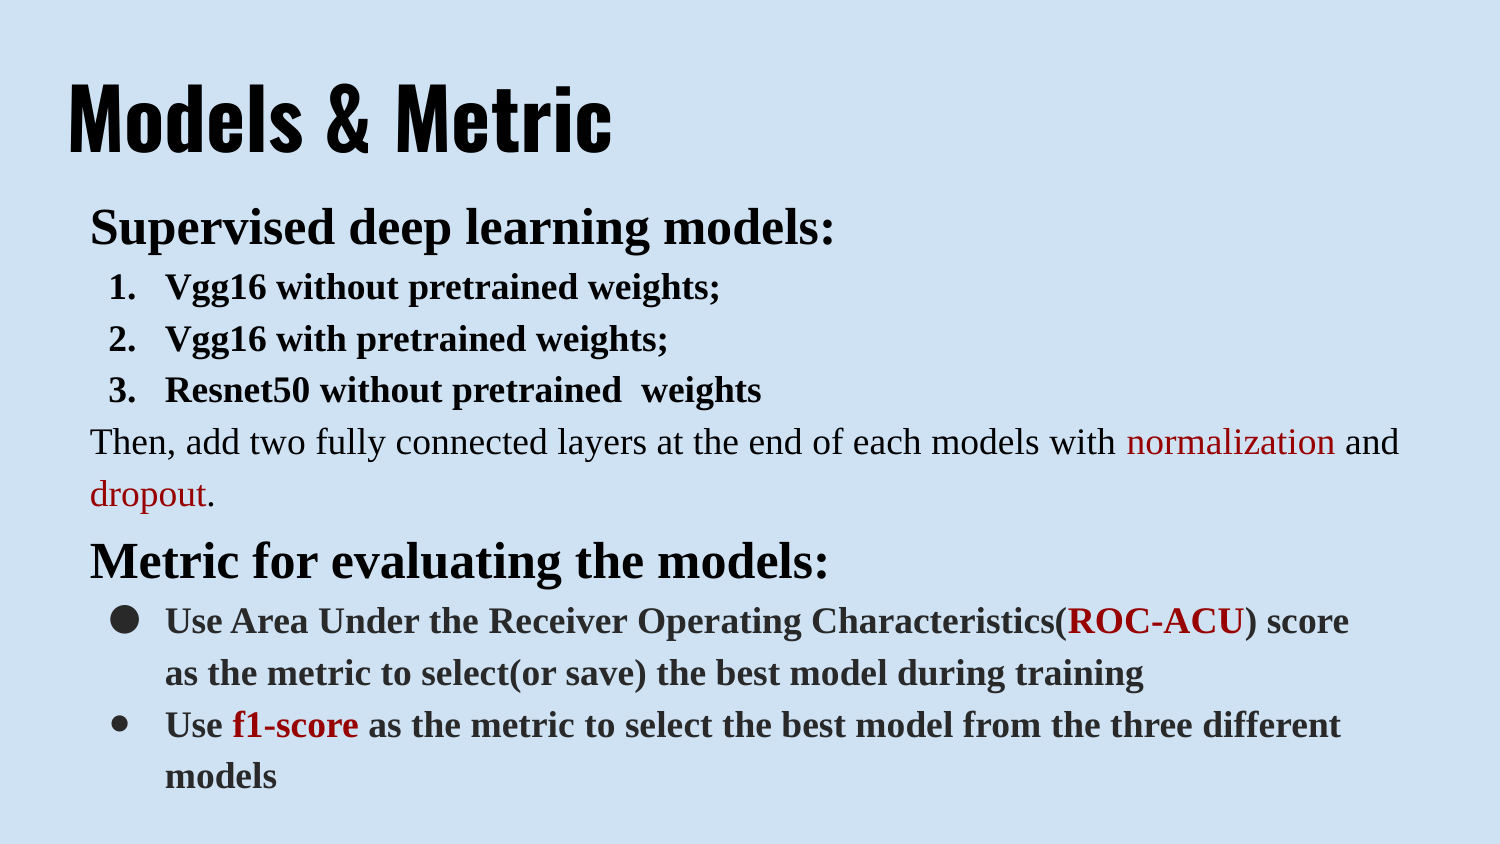

# Models & Metric
Supervised deep learning models:
Vgg16 without pretrained weights;
Vgg16 with pretrained weights;
Resnet50 without pretrained  weights
Then, add two fully connected layers at the end of each models with normalization and dropout.
Metric for evaluating the models:
Use Area Under the Receiver Operating Characteristics(ROC-ACU) score as the metric to select(or save) the best model during training
Use f1-score as the metric to select the best model from the three different models